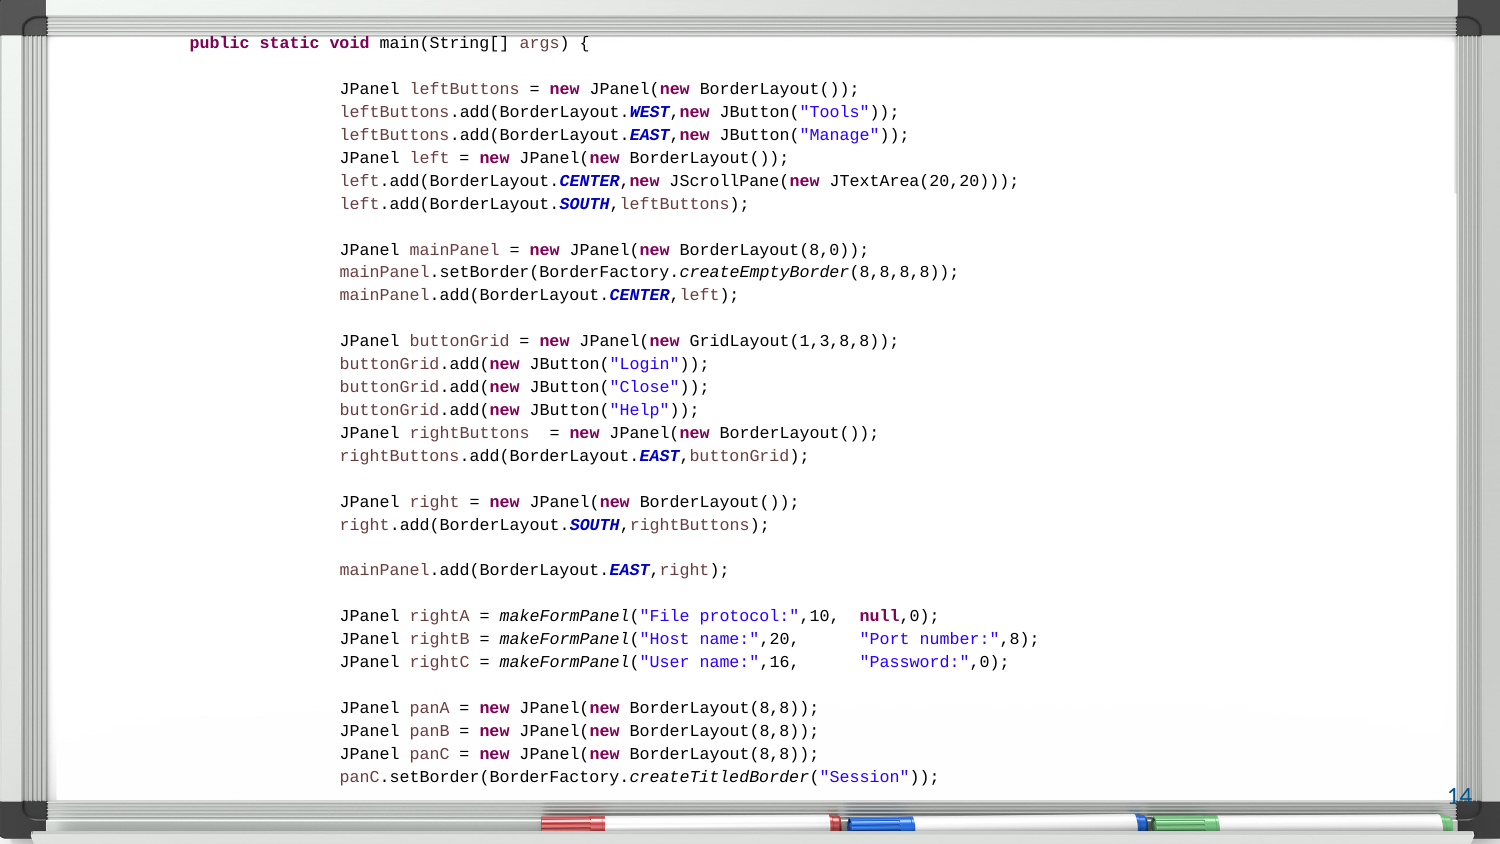

public static void main(String[] args) {

		JPanel leftButtons = new JPanel(new BorderLayout());
		leftButtons.add(BorderLayout.WEST,new JButton("Tools"));
		leftButtons.add(BorderLayout.EAST,new JButton("Manage"));
		JPanel left = new JPanel(new BorderLayout());
		left.add(BorderLayout.CENTER,new JScrollPane(new JTextArea(20,20)));
		left.add(BorderLayout.SOUTH,leftButtons);

		JPanel mainPanel = new JPanel(new BorderLayout(8,0));
		mainPanel.setBorder(BorderFactory.createEmptyBorder(8,8,8,8));
		mainPanel.add(BorderLayout.CENTER,left);

		JPanel buttonGrid = new JPanel(new GridLayout(1,3,8,8));
		buttonGrid.add(new JButton("Login"));
		buttonGrid.add(new JButton("Close"));
		buttonGrid.add(new JButton("Help"));
		JPanel rightButtons  = new JPanel(new BorderLayout());
		rightButtons.add(BorderLayout.EAST,buttonGrid);

		JPanel right = new JPanel(new BorderLayout());
		right.add(BorderLayout.SOUTH,rightButtons);

		mainPanel.add(BorderLayout.EAST,right);

		JPanel rightA = makeFormPanel("File protocol:",10,  null,0);
		JPanel rightB = makeFormPanel("Host name:",20,      "Port number:",8);
		JPanel rightC = makeFormPanel("User name:",16,      "Password:",0);

		JPanel panA = new JPanel(new BorderLayout(8,8));
		JPanel panB = new JPanel(new BorderLayout(8,8));
		JPanel panC = new JPanel(new BorderLayout(8,8));
		panC.setBorder(BorderFactory.createTitledBorder("Session"));

14